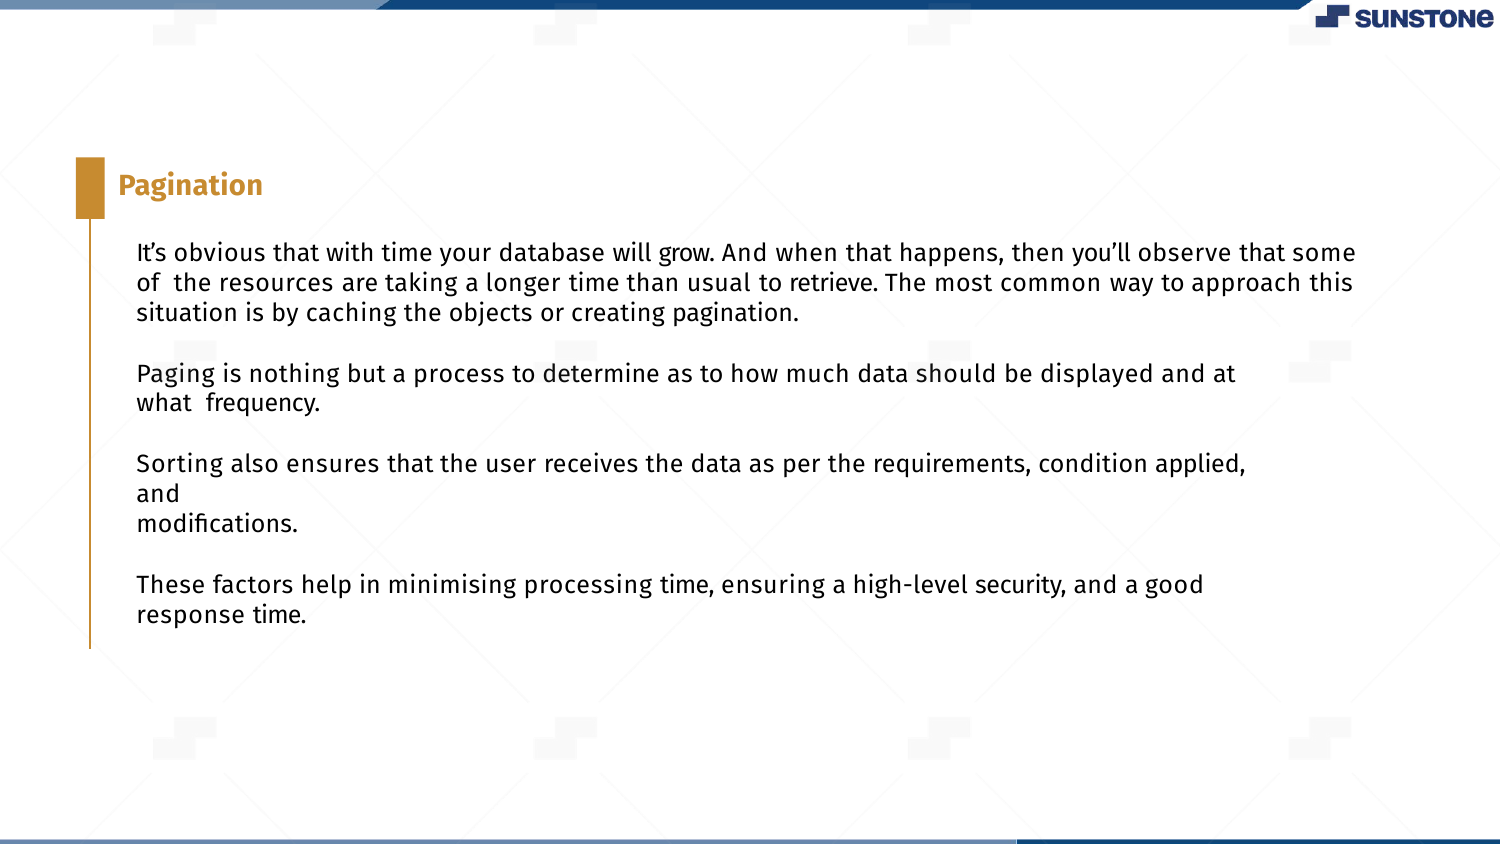

# Pagination
It’s obvious that with time your database will grow. And when that happens, then you’ll observe that some of  the resources are taking a longer time than usual to retrieve. The most common way to approach this  situation is by caching the objects or creating pagination.

Paging is nothing but a process to determine as to how much data should be displayed and at what  frequency.

Sorting also ensures that the user receives the data as per the requirements, condition applied, and
modiﬁcations.

These factors help in minimising processing time, ensuring a high-level security, and a good response time.